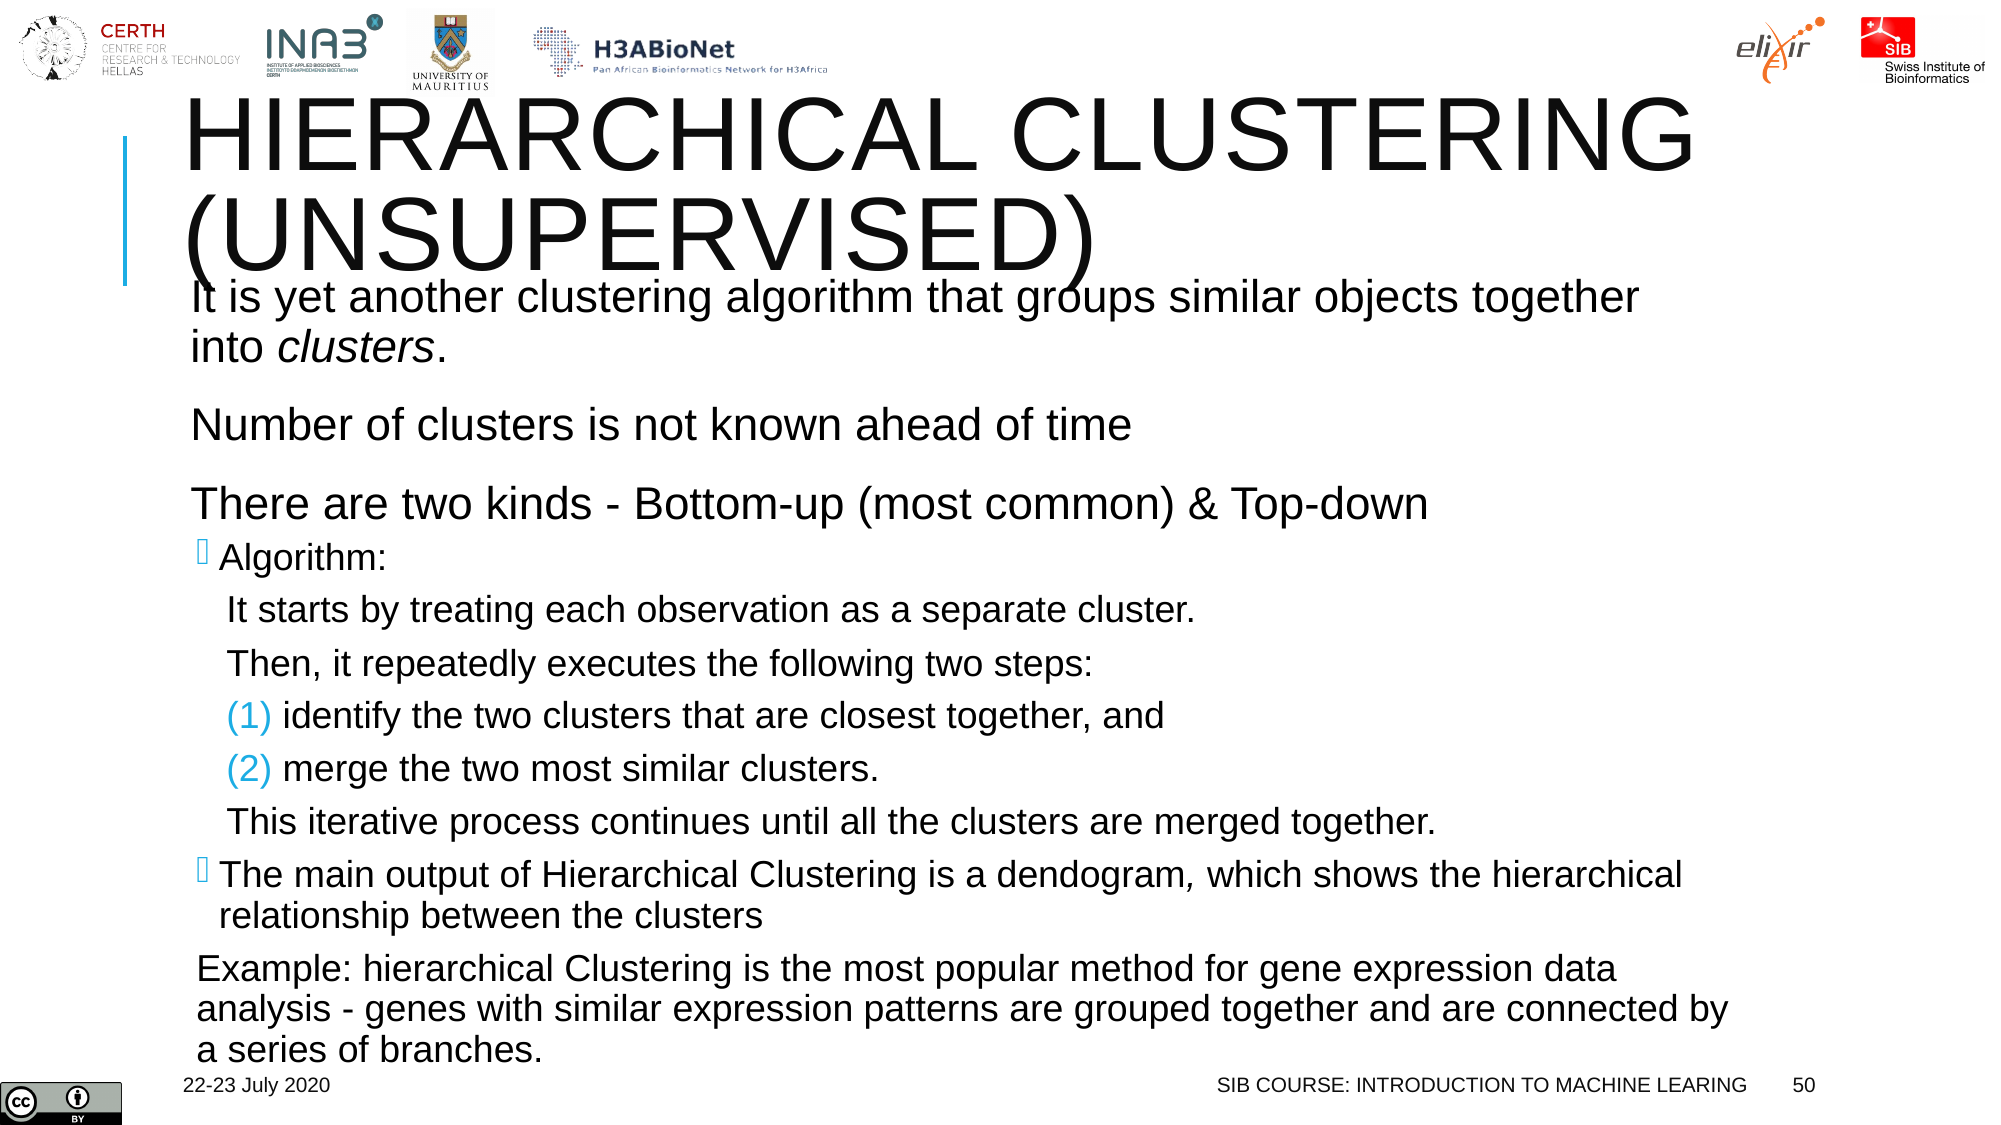

# Hierarchical Clustering (unsupervised)
It is yet another clustering algorithm that groups similar objects together into clusters.
Number of clusters is not known ahead of time
There are two kinds - Bottom-up (most common) & Top-down
Algorithm:
It starts by treating each observation as a separate cluster.
Then, it repeatedly executes the following two steps:
identify the two clusters that are closest together, and
merge the two most similar clusters.
This iterative process continues until all the clusters are merged together.
The main output of Hierarchical Clustering is a dendogram, which shows the hierarchical relationship between the clusters
Example: hierarchical Clustering is the most popular method for gene expression data analysis - genes with similar expression patterns are grouped together and are connected by a series of branches.
22-23 July 2020
SIB Course: Introduction to Machine Learing
50